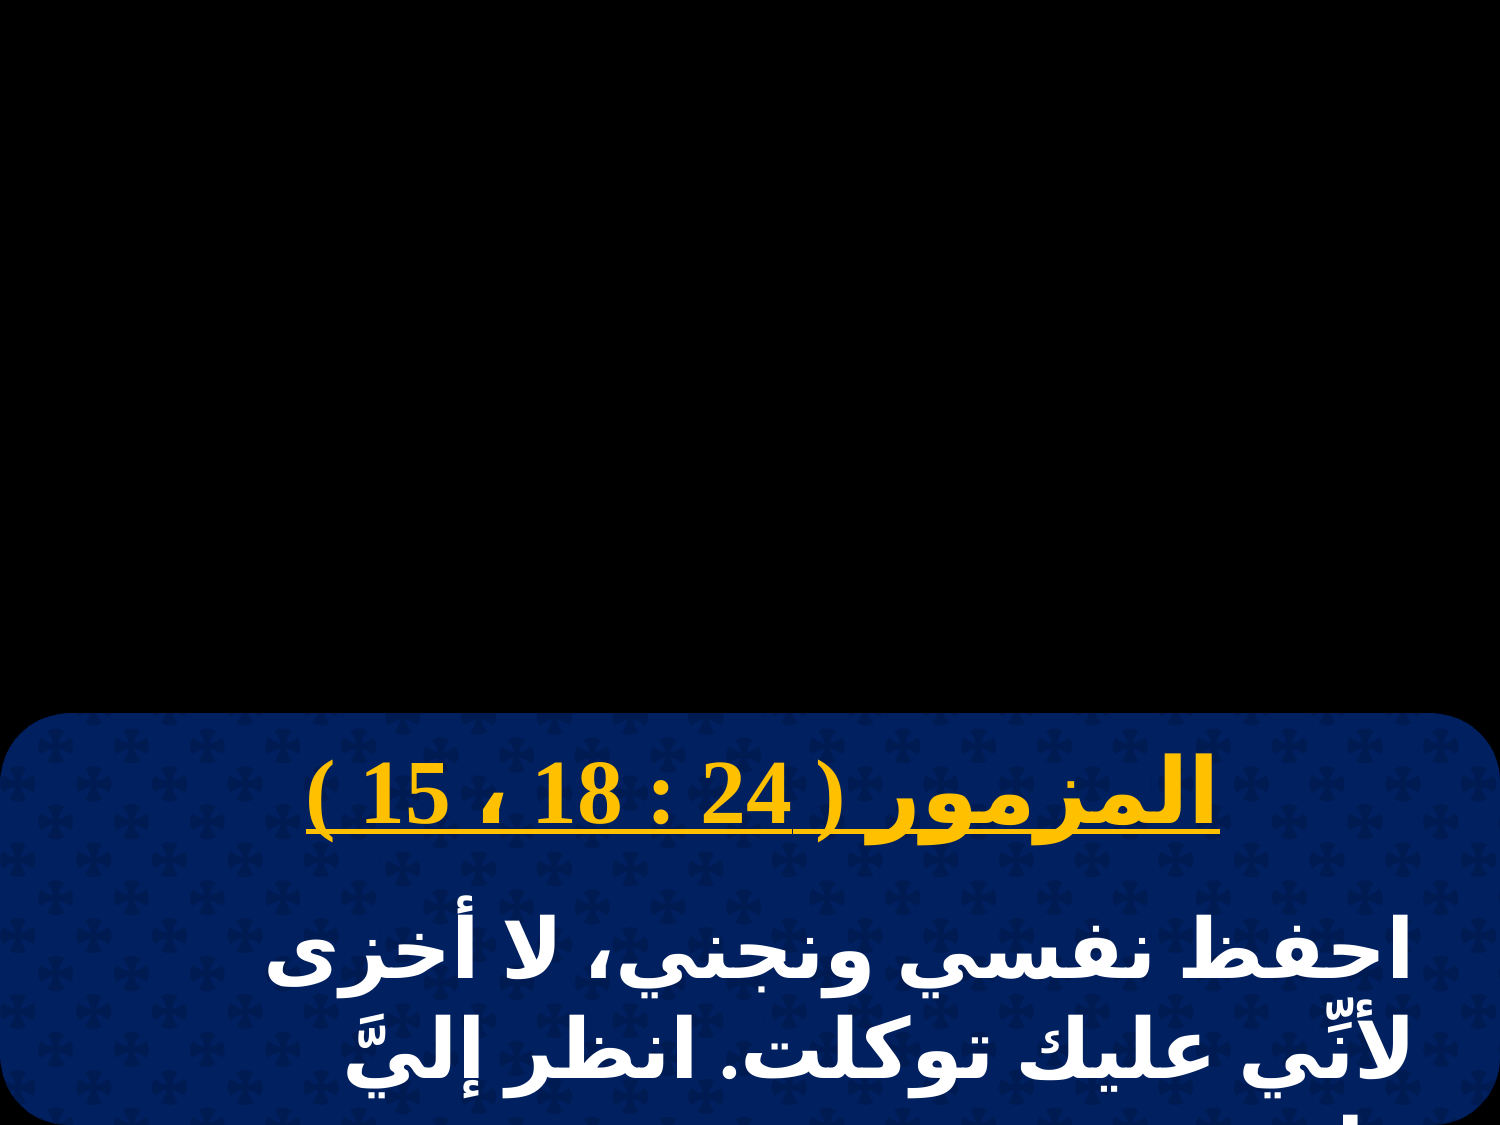

المزمور ( 24 : 18 ، 15 )
احفظ نفسي ونجني، لا أخزى لأنِّي عليك توكلت. انظر إليَّ وارحمني.